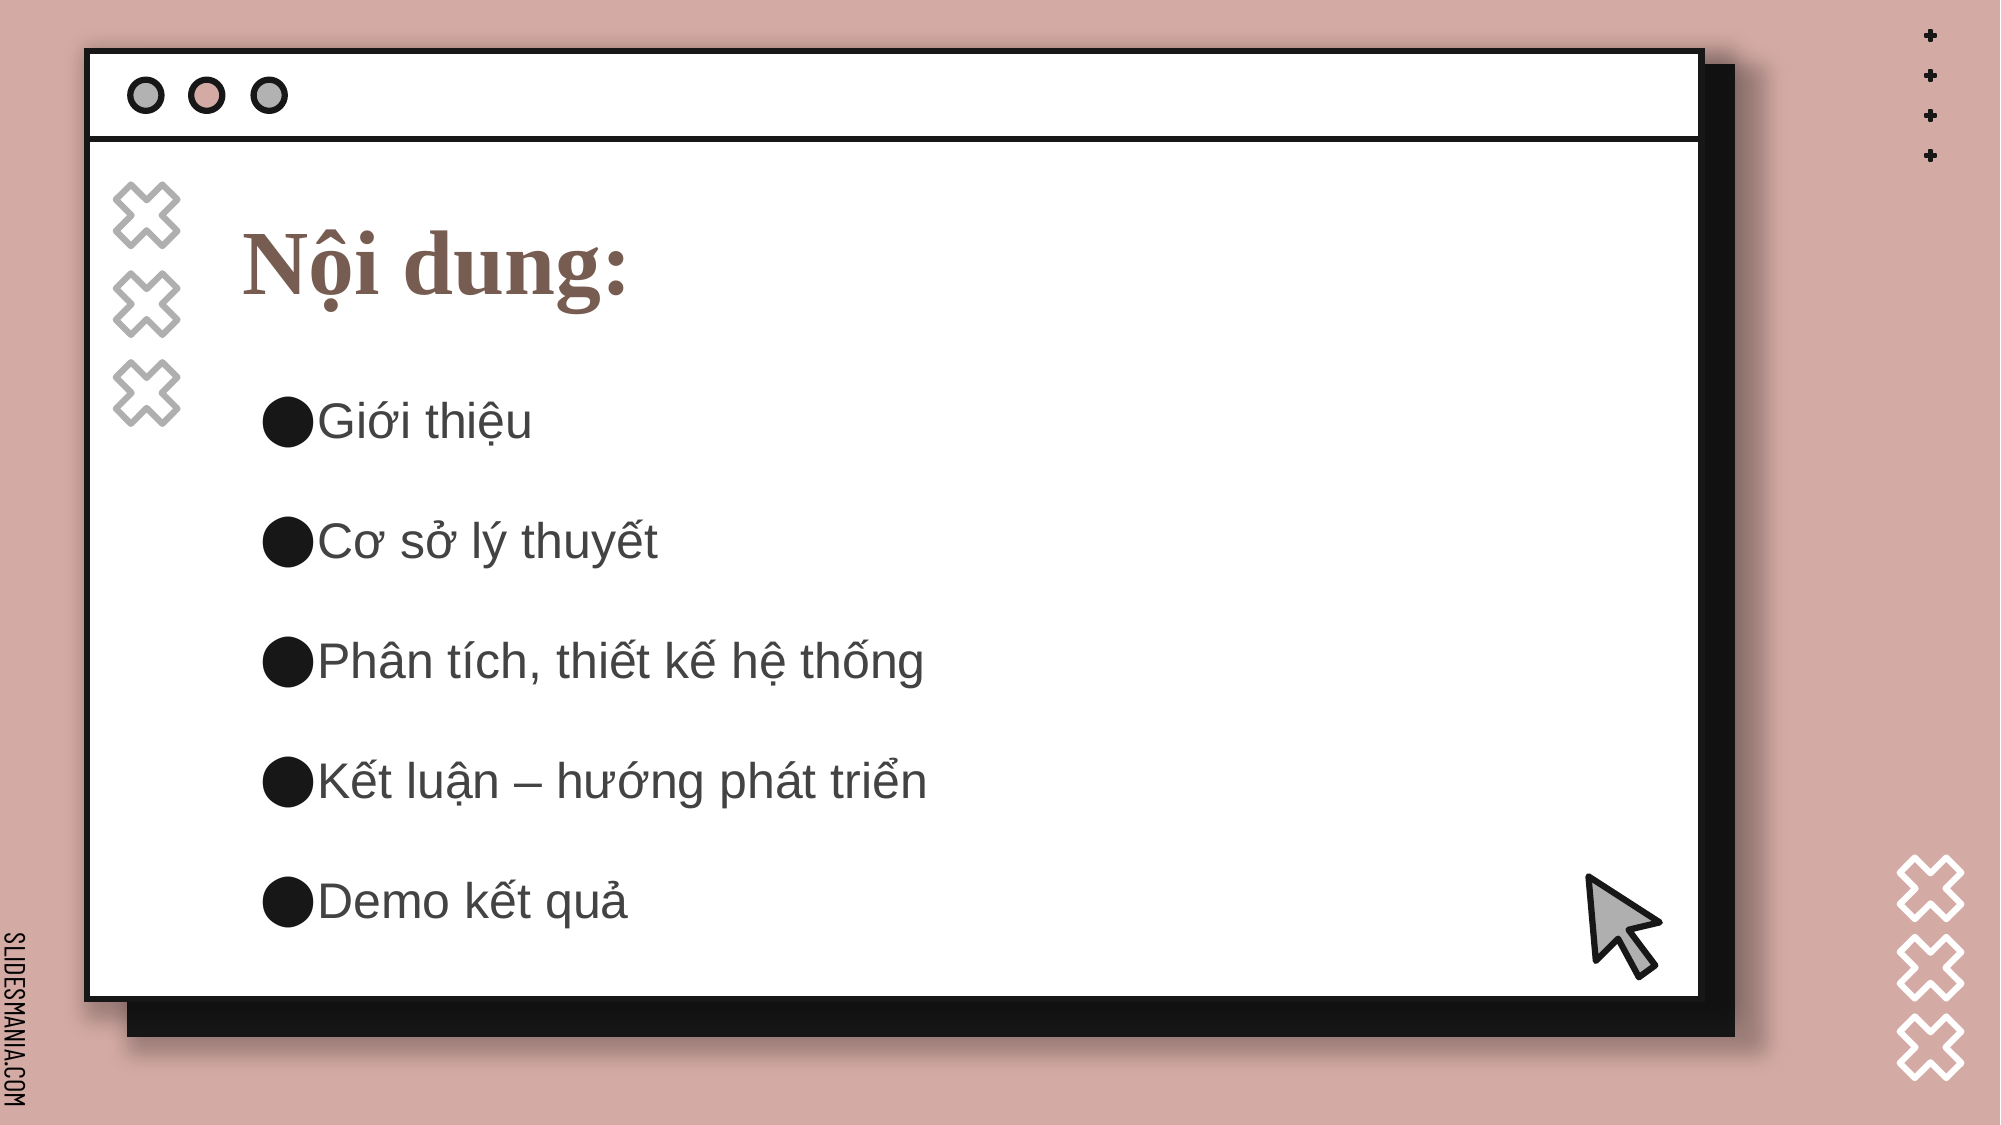

# Nội dung:
Giới thiệu
Cơ sở lý thuyết
Phân tích, thiết kế hệ thống
Kết luận – hướng phát triển
Demo kết quả